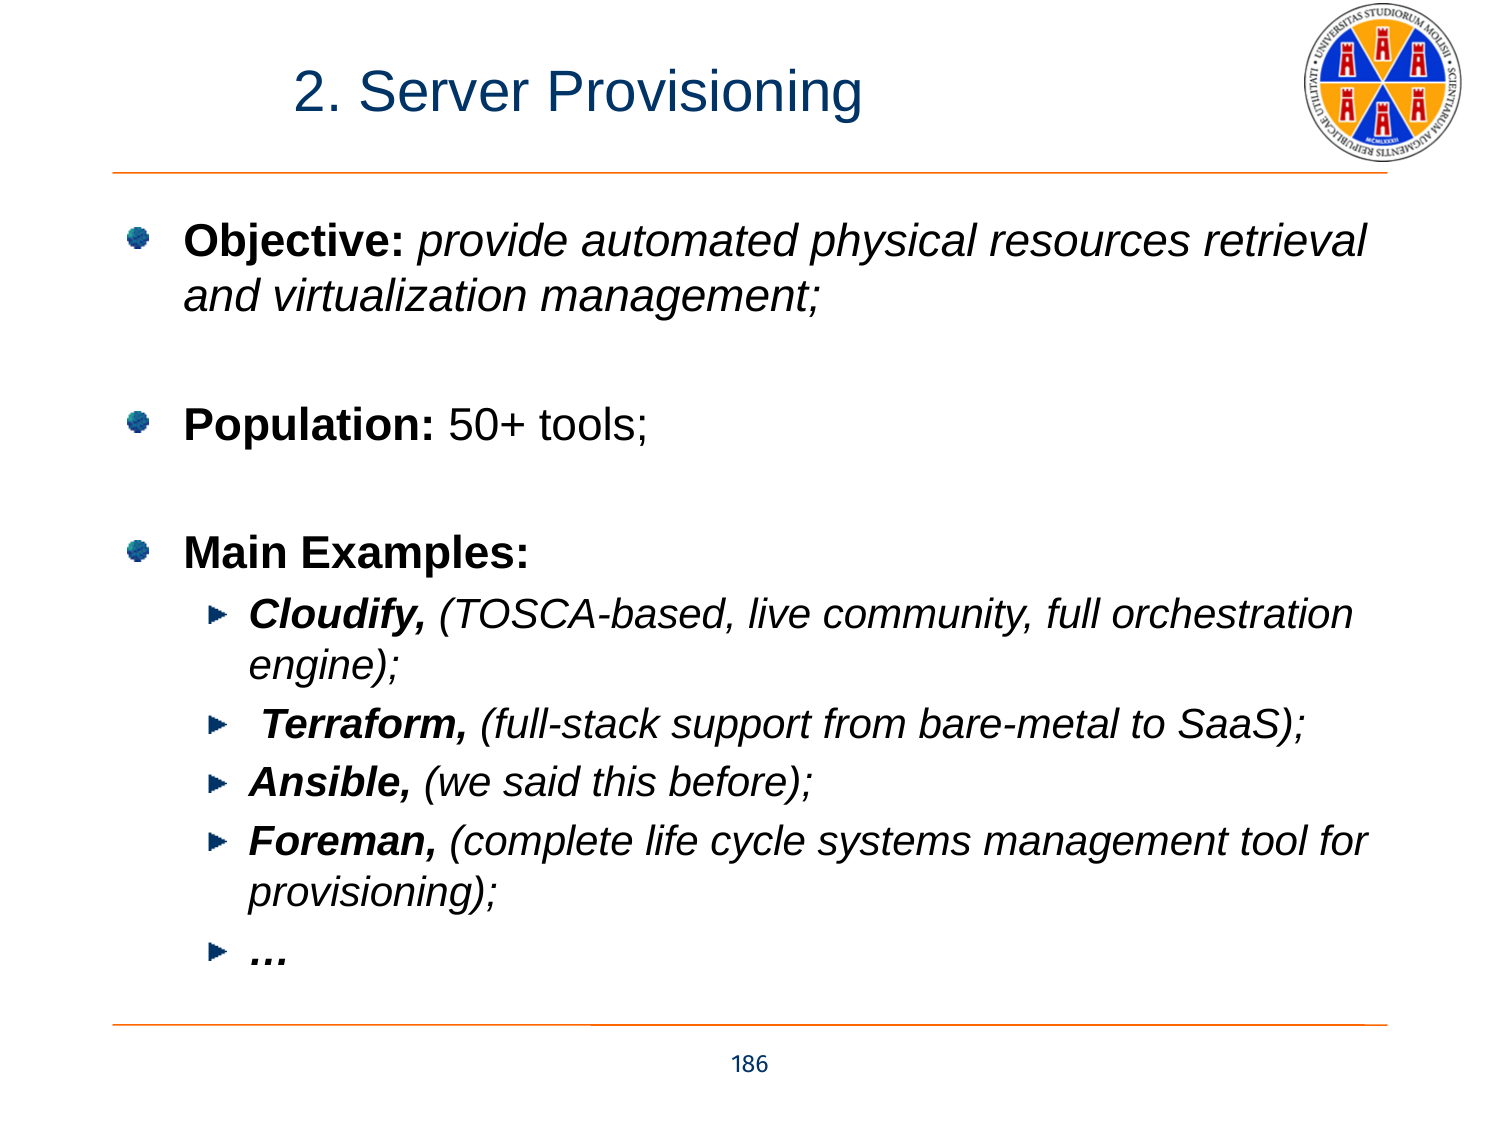

# 2. Server Provisioning
Objective: provide automated physical resources retrieval and virtualization management;

Population: 50+ tools;

Main Examples:
Cloudify, (TOSCA-based, live community, full orchestration engine);
 Terraform, (full-stack support from bare-metal to SaaS);
Ansible, (we said this before);
Foreman, (complete life cycle systems management tool for provisioning);
…

186